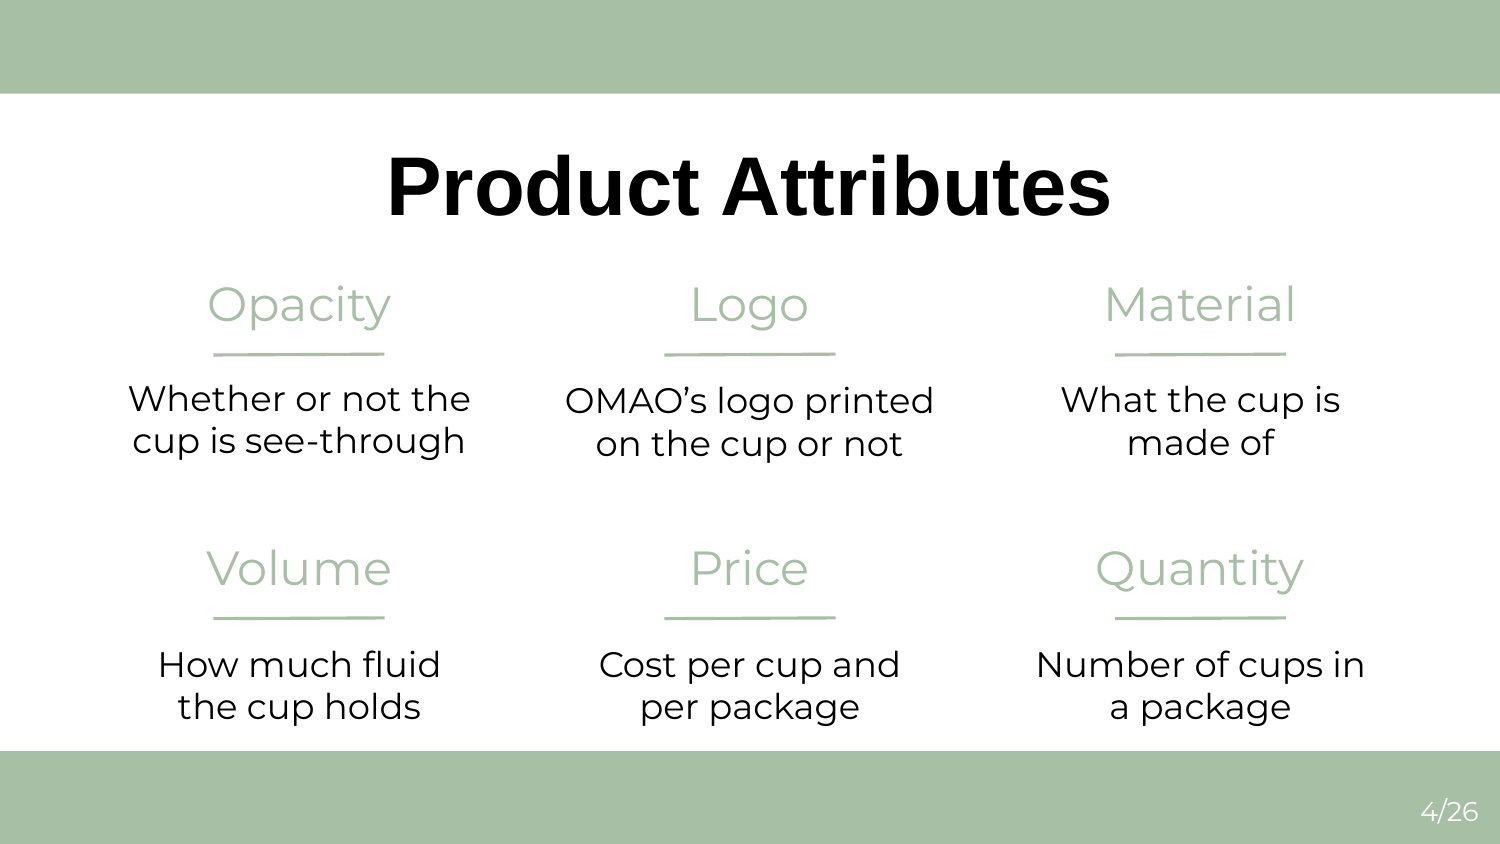

# Product Attributes
Opacity
Logo
Material
Whether or not the cup is see-through
What the cup is made of
OMAO’s logo printed on the cup or not

Volume
Price
Quantity
Cost per cup and per package

How much fluid the cup holds
Number of cups in a package
4/26